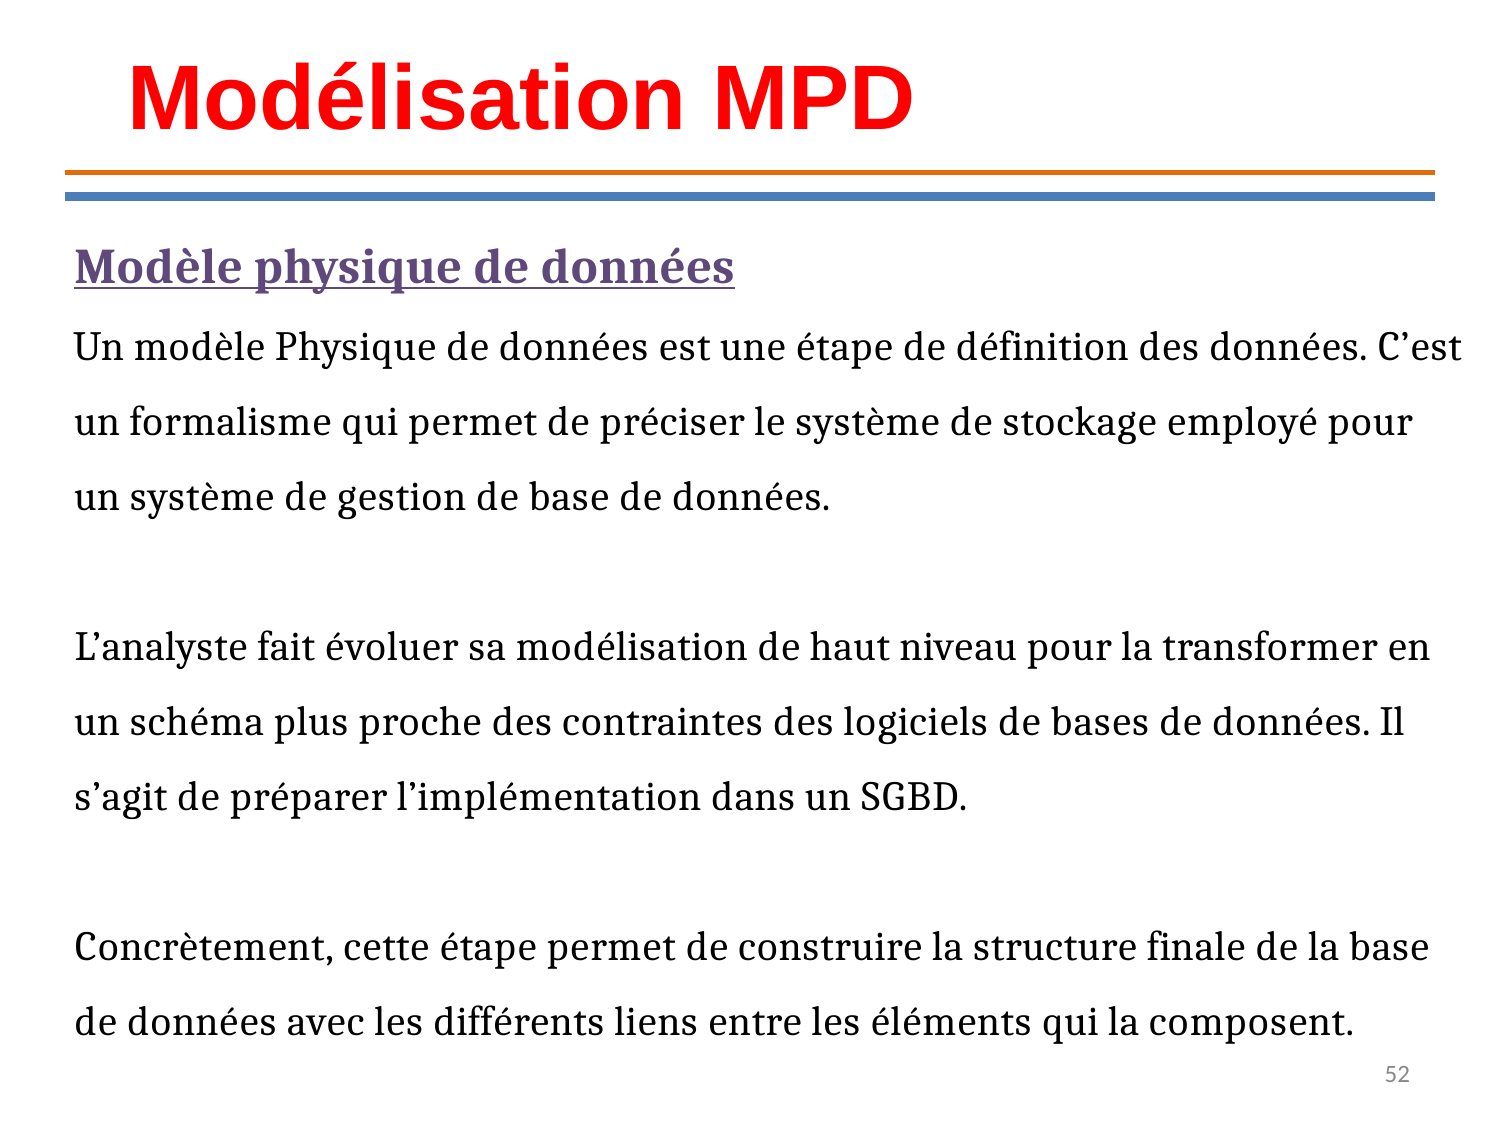

Modélisation MPD
Modèle physique de données
Un modèle Physique de données est une étape de définition des données. C’est un formalisme qui permet de préciser le système de stockage employé pour un système de gestion de base de données.

L’analyste fait évoluer sa modélisation de haut niveau pour la transformer en un schéma plus proche des contraintes des logiciels de bases de données. Il s’agit de préparer l’implémentation dans un SGBD.

Concrètement, cette étape permet de construire la structure finale de la base de données avec les différents liens entre les éléments qui la composent.
52